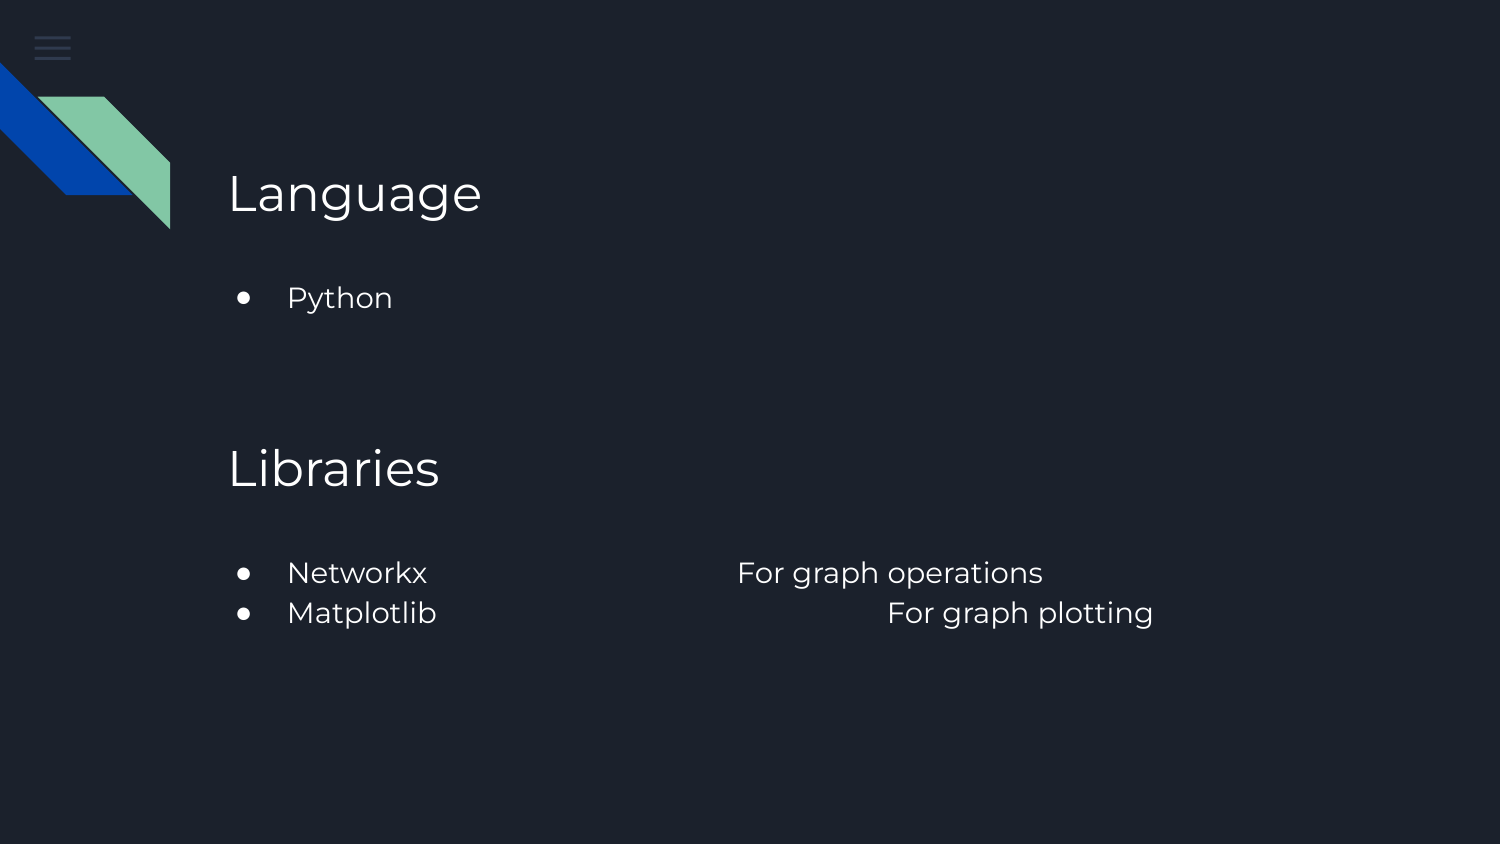

Language
Python
# Libraries
Networkx			For graph operations
Matplotlib			For graph plotting